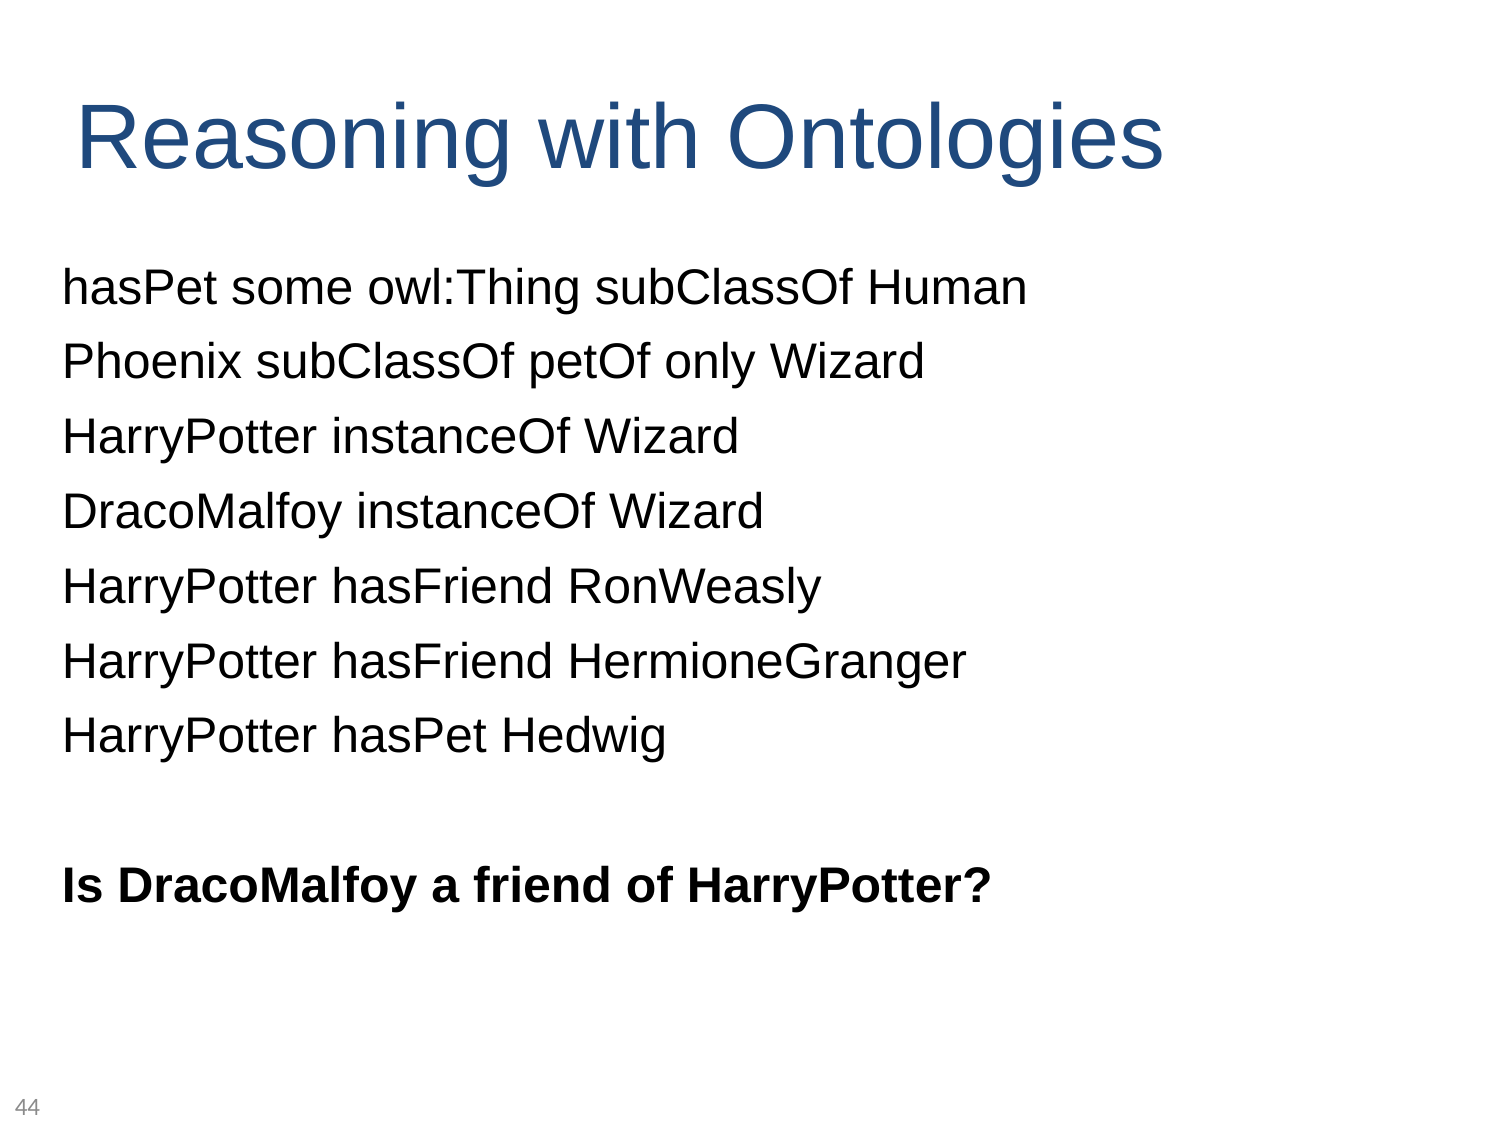

# Reasoning with Ontologies
hasPet some owl:Thing subClassOf Human
Phoenix subClassOf petOf only Wizard
HarryPotter instanceOf Wizard
DracoMalfoy instanceOf Wizard
HarryPotter hasFriend RonWeasly
HarryPotter hasFriend HermioneGranger
HarryPotter hasPet Hedwig

Is DracoMalfoy a friend of HarryPotter?

44